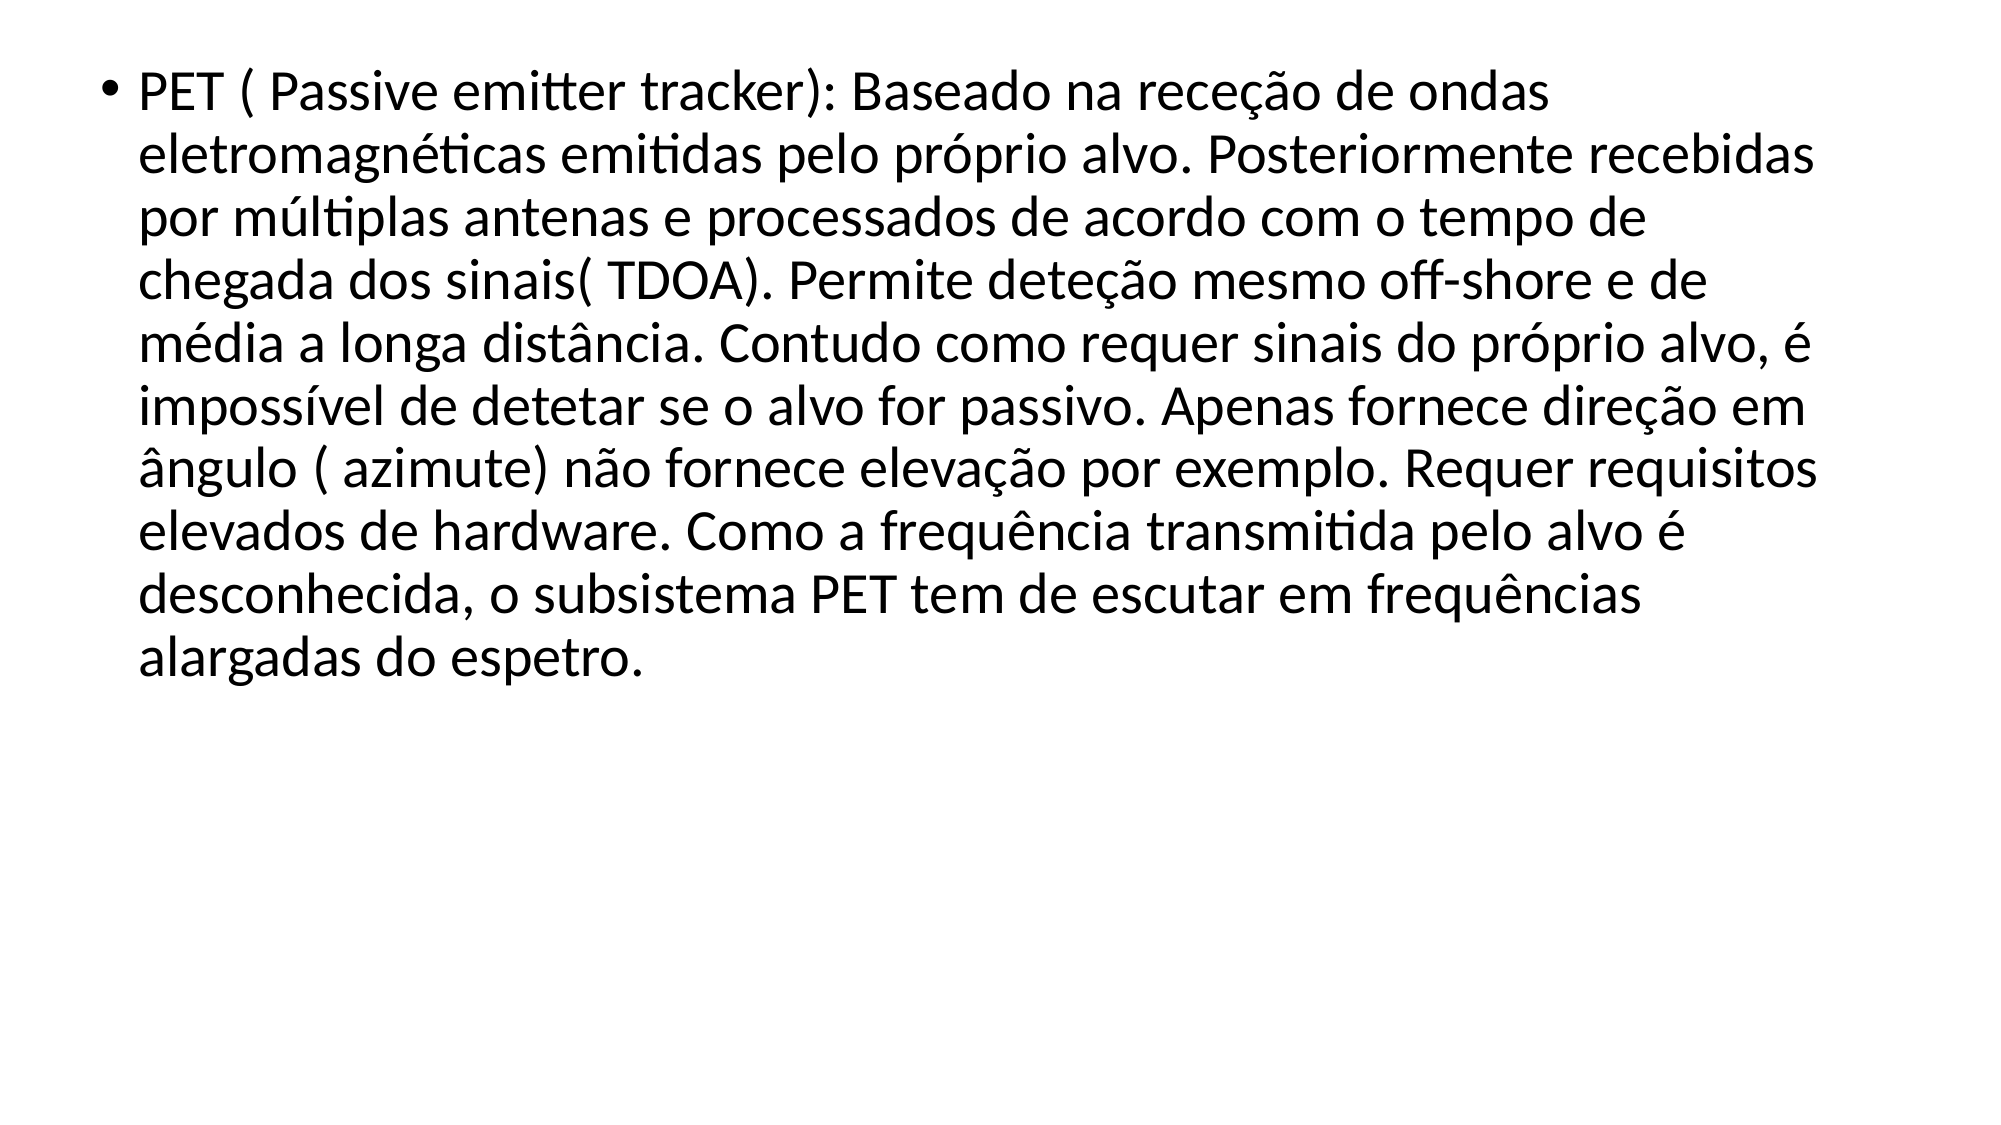

PET ( Passive emitter tracker): Baseado na receção de ondas eletromagnéticas emitidas pelo próprio alvo. Posteriormente recebidas por múltiplas antenas e processados de acordo com o tempo de chegada dos sinais( TDOA). Permite deteção mesmo off-shore e de média a longa distância. Contudo como requer sinais do próprio alvo, é impossível de detetar se o alvo for passivo. Apenas fornece direção em ângulo ( azimute) não fornece elevação por exemplo. Requer requisitos elevados de hardware. Como a frequência transmitida pelo alvo é desconhecida, o subsistema PET tem de escutar em frequências alargadas do espetro.